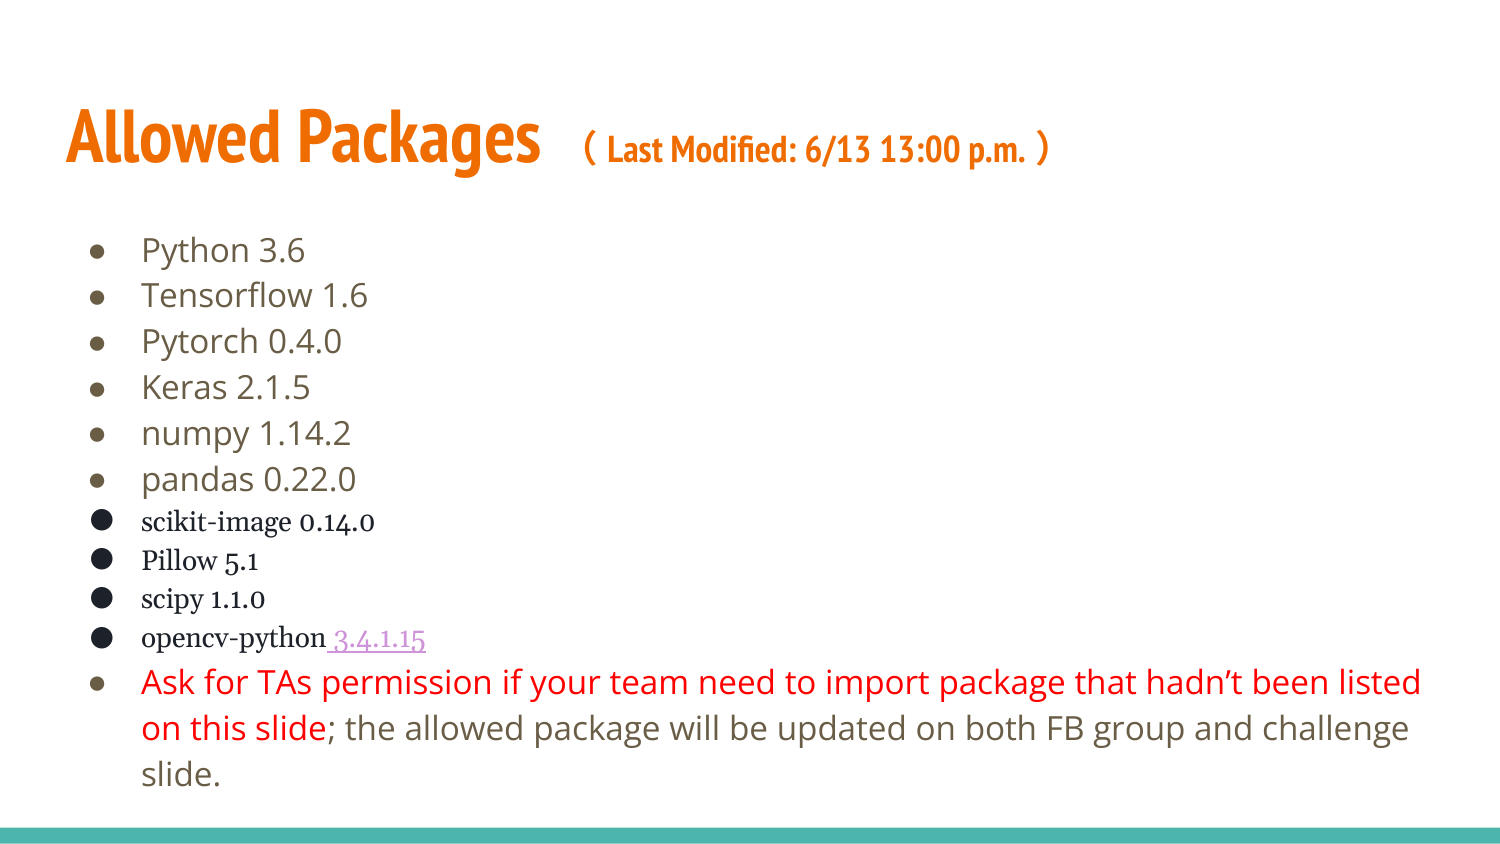

# Allowed Packages（Last Modified: 6/13 13:00 p.m.）
Python 3.6
Tensorflow 1.6
Pytorch 0.4.0
Keras 2.1.5
numpy 1.14.2
pandas 0.22.0
scikit-image 0.14.0
Pillow 5.1
scipy 1.1.0
opencv-python 3.4.1.15
Ask for TAs permission if your team need to import package that hadn’t been listed on this slide; the allowed package will be updated on both FB group and challenge slide.